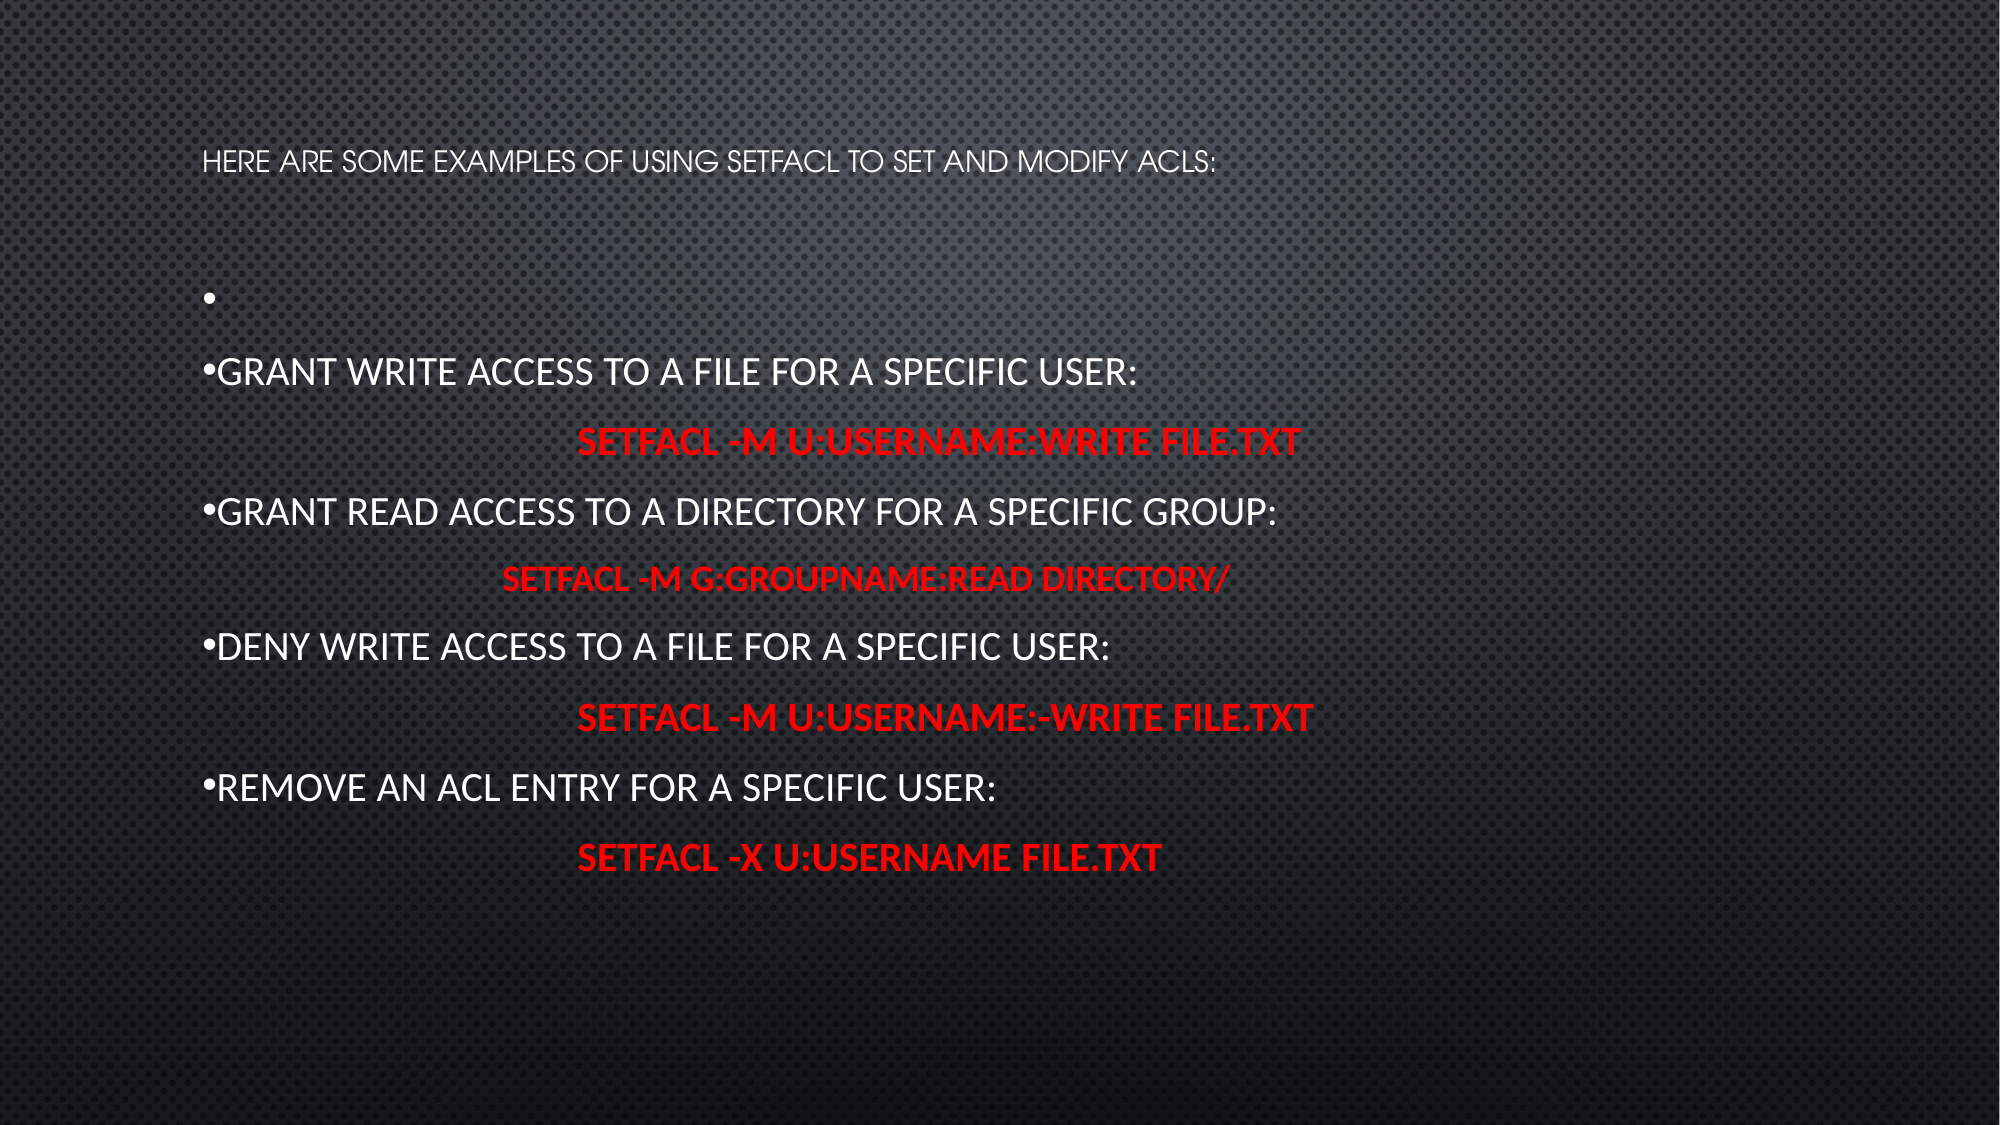

# Here are some examples of using setfacl to set and modify ACLs:

Grant write access to a file for a specific user:
		setfacl -m u:username:write file.txt
Grant read access to a directory for a specific group:
	setfacl -m g:groupname:read directory/
Deny write access to a file for a specific user:
		setfacl -m u:username:-write file.txt
Remove an ACL entry for a specific user:
		setfacl -x u:username file.txt